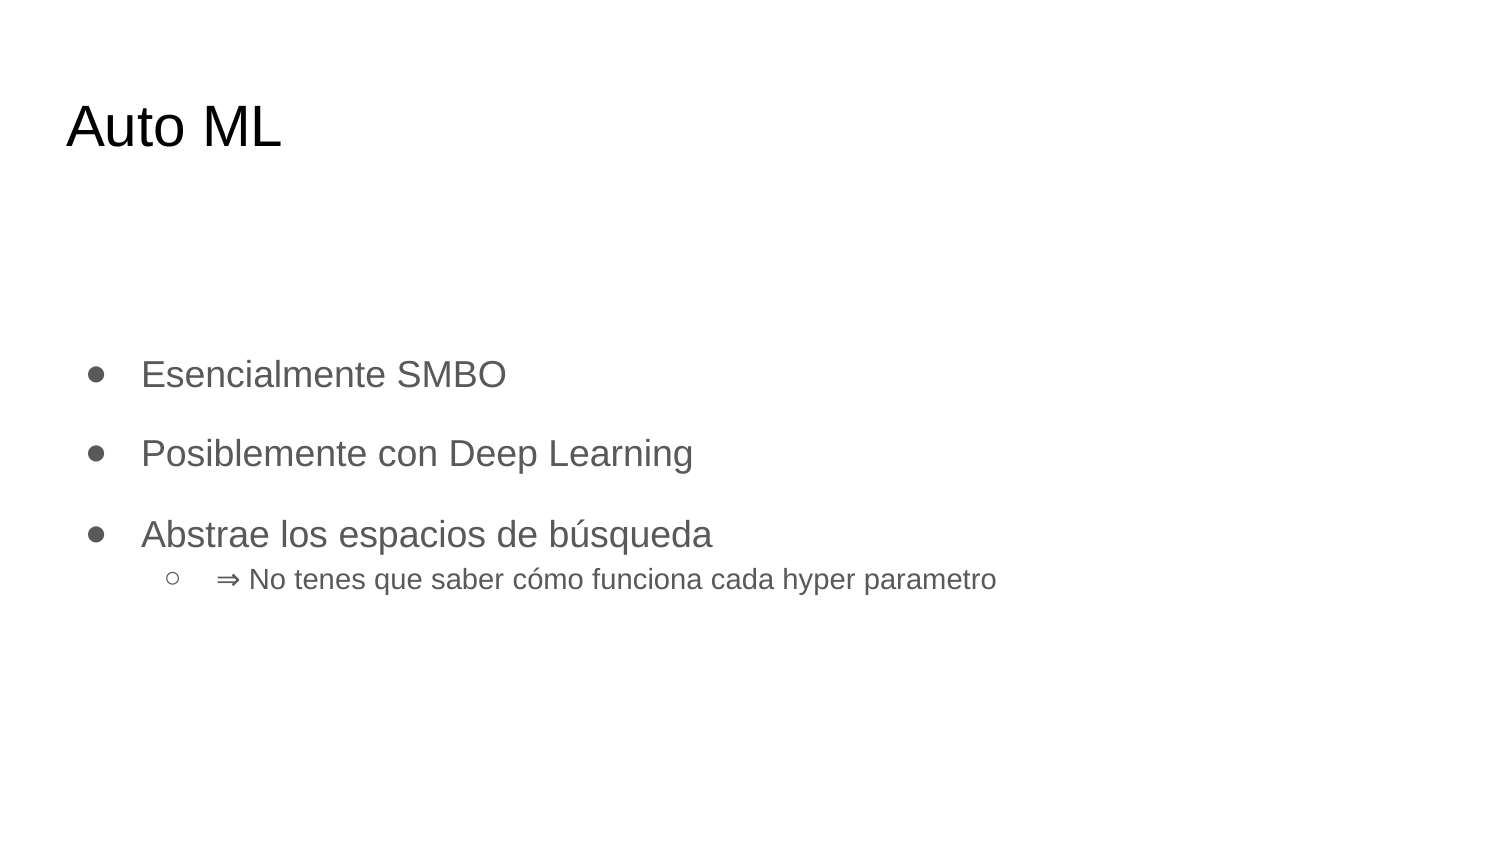

# Auto ML
Esencialmente SMBO
Posiblemente con Deep Learning
Abstrae los espacios de búsqueda
⇒ No tenes que saber cómo funciona cada hyper parametro